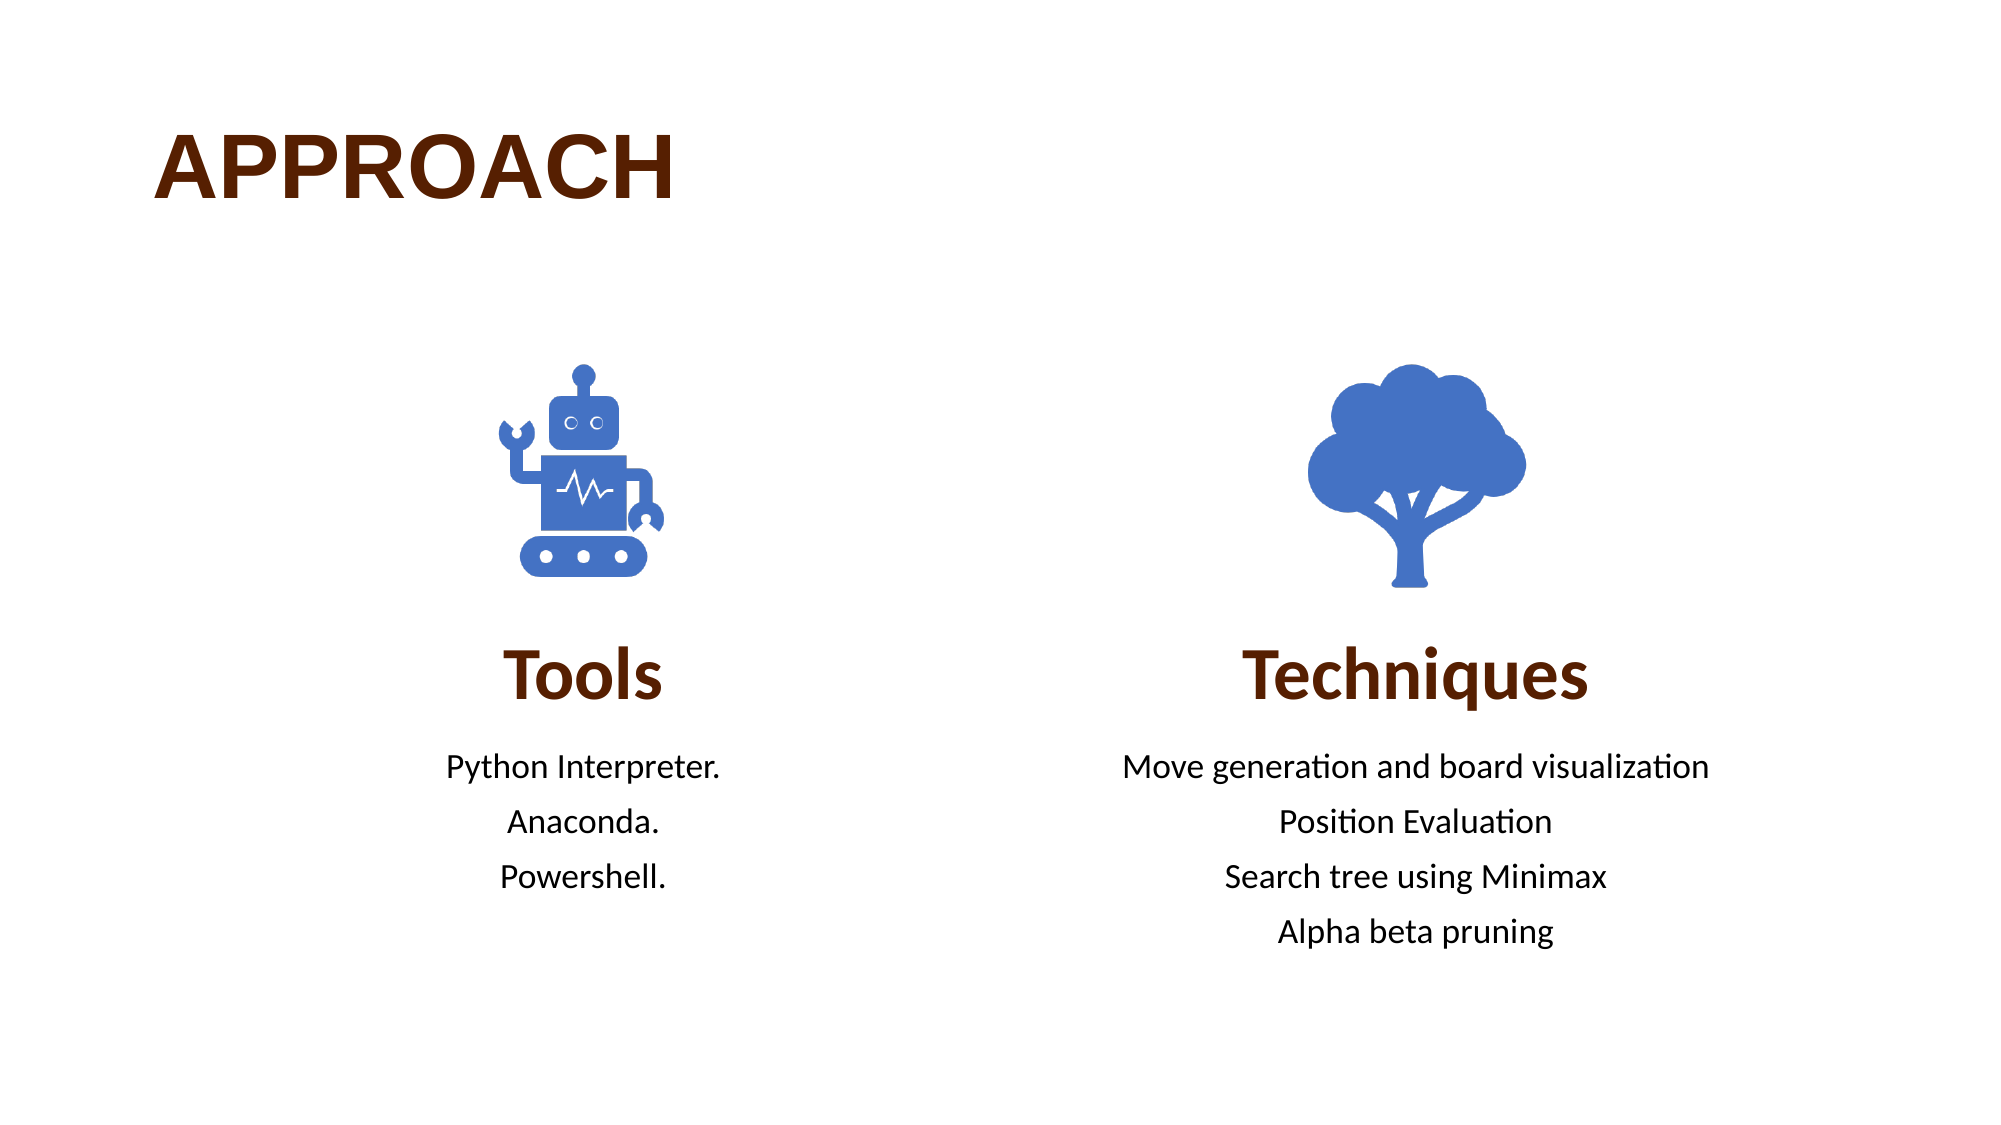

# APPROACH
Tools
Python Interpreter.
Anaconda.
Powershell.
Techniques
Move generation and board visualization
Position Evaluation
Search tree using Minimax
Alpha beta pruning